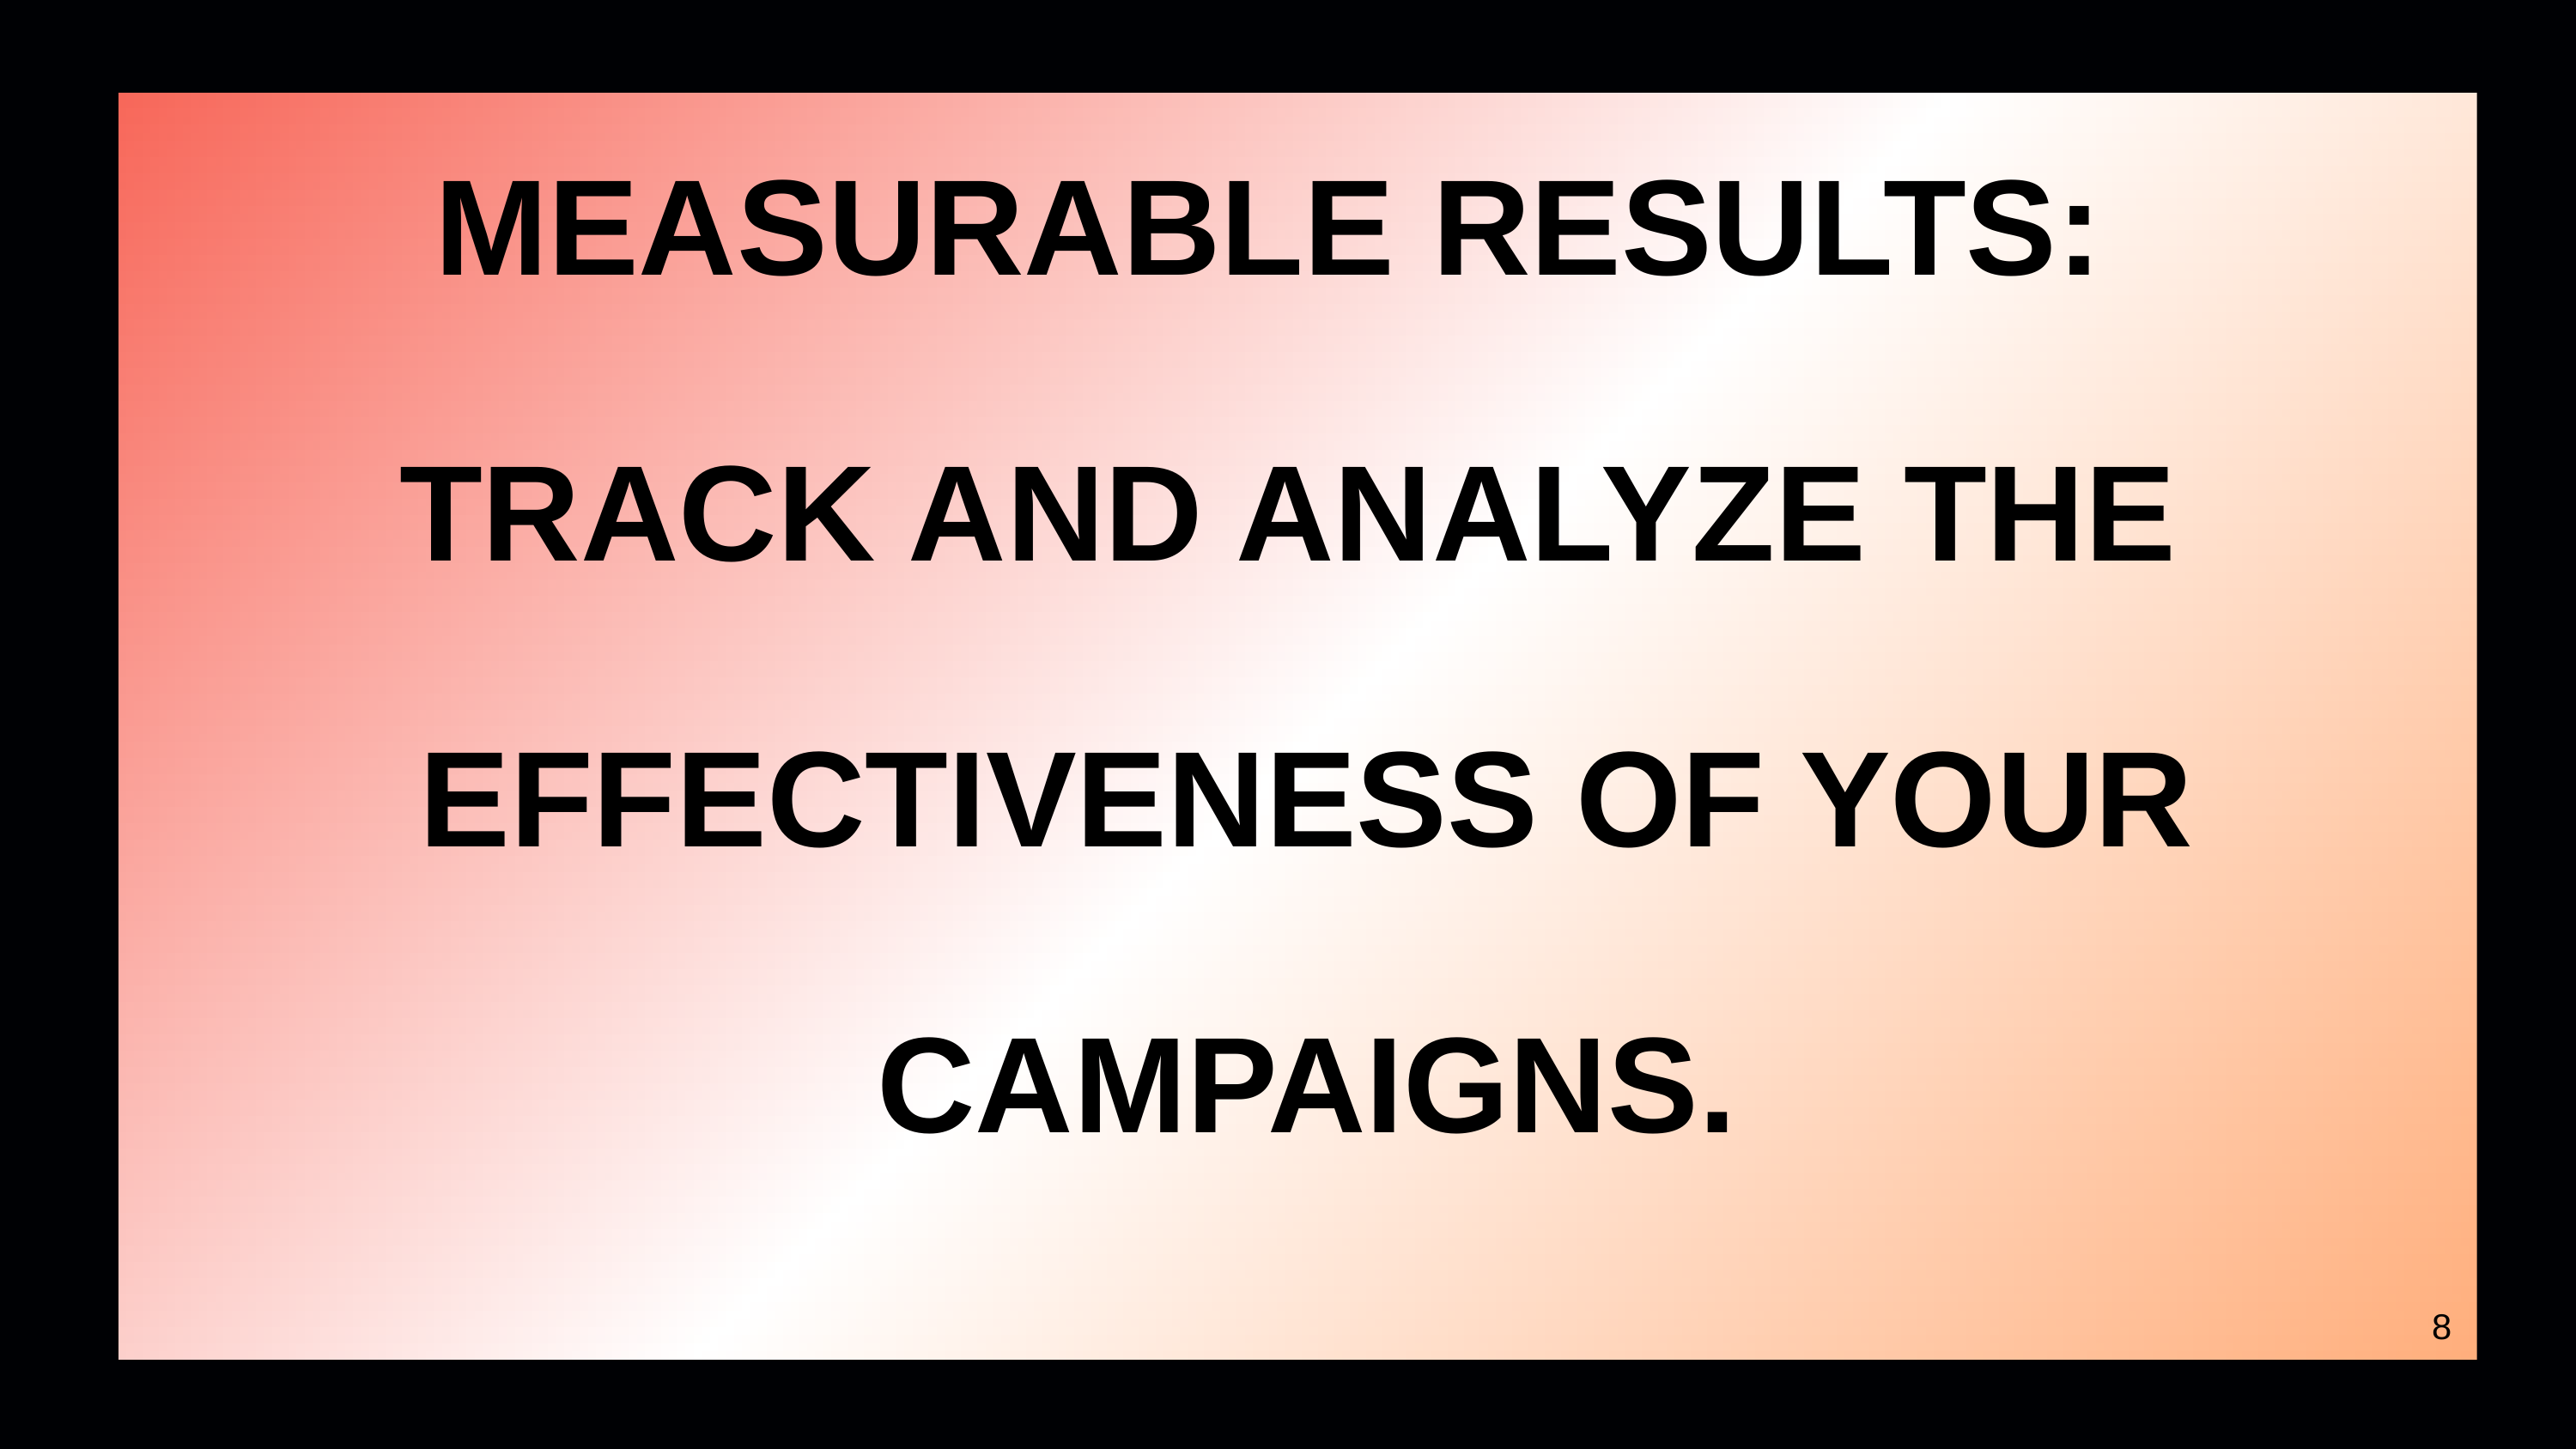

MEASURABLE RESULTS:

TRACK AND ANALYZE THE

 EFFECTIVENESS OF YOUR

 CAMPAIGNS.

8